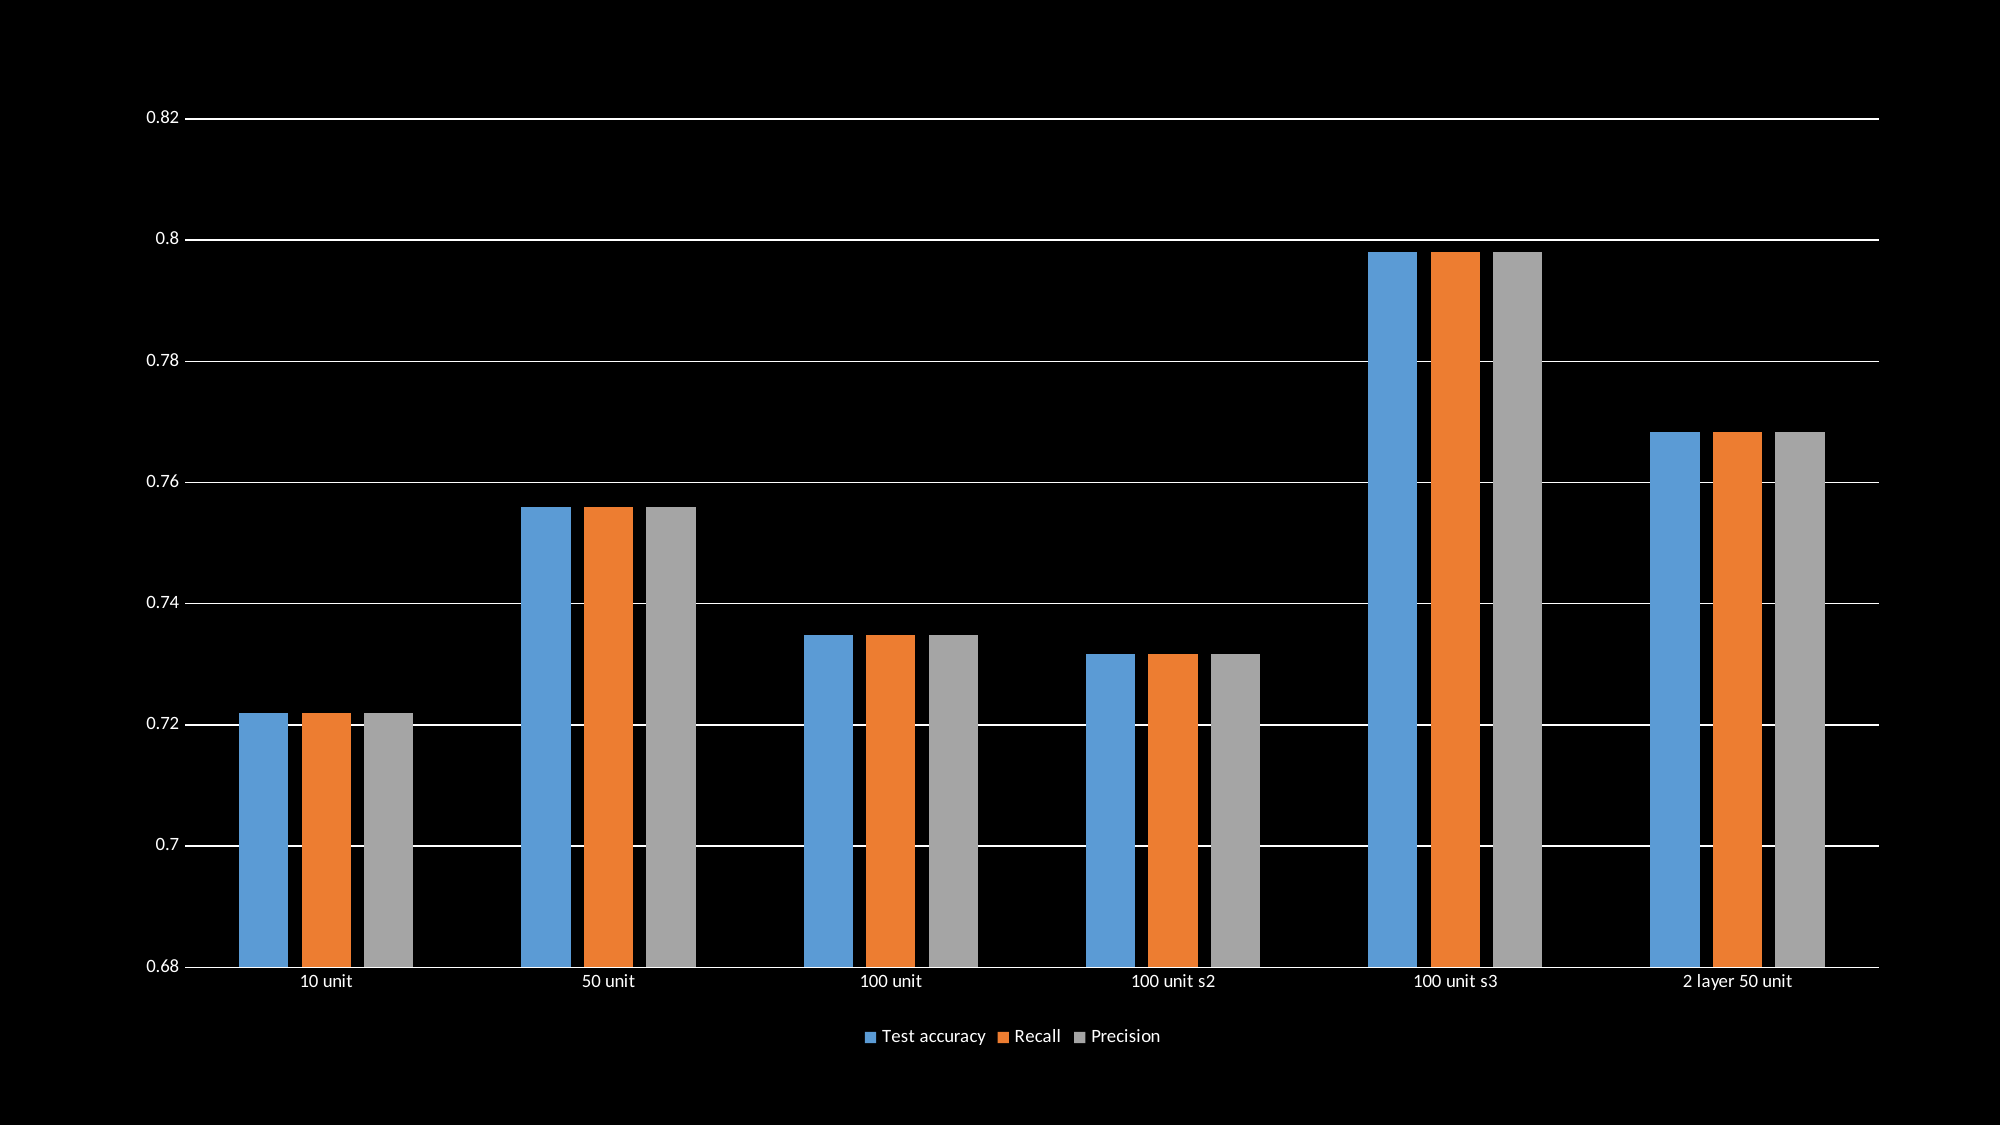

### Chart

| Category | Test accuracy | Recall | Precision |
|---|---|---|---|
| 10 unit | 0.7219 | 0.7219 | 0.7219 |
| 50 unit | 0.7559 | 0.7559 | 0.7559 |
| 100 unit | 0.7348 | 0.7348 | 0.7348 |
| 100 unit s2 | 0.7317 | 0.7317 | 0.7317 |
| 100 unit s3 | 0.7981 | 0.7981 | 0.7981 |
| 2 layer 50 unit | 0.7683 | 0.7683 | 0.7683 |